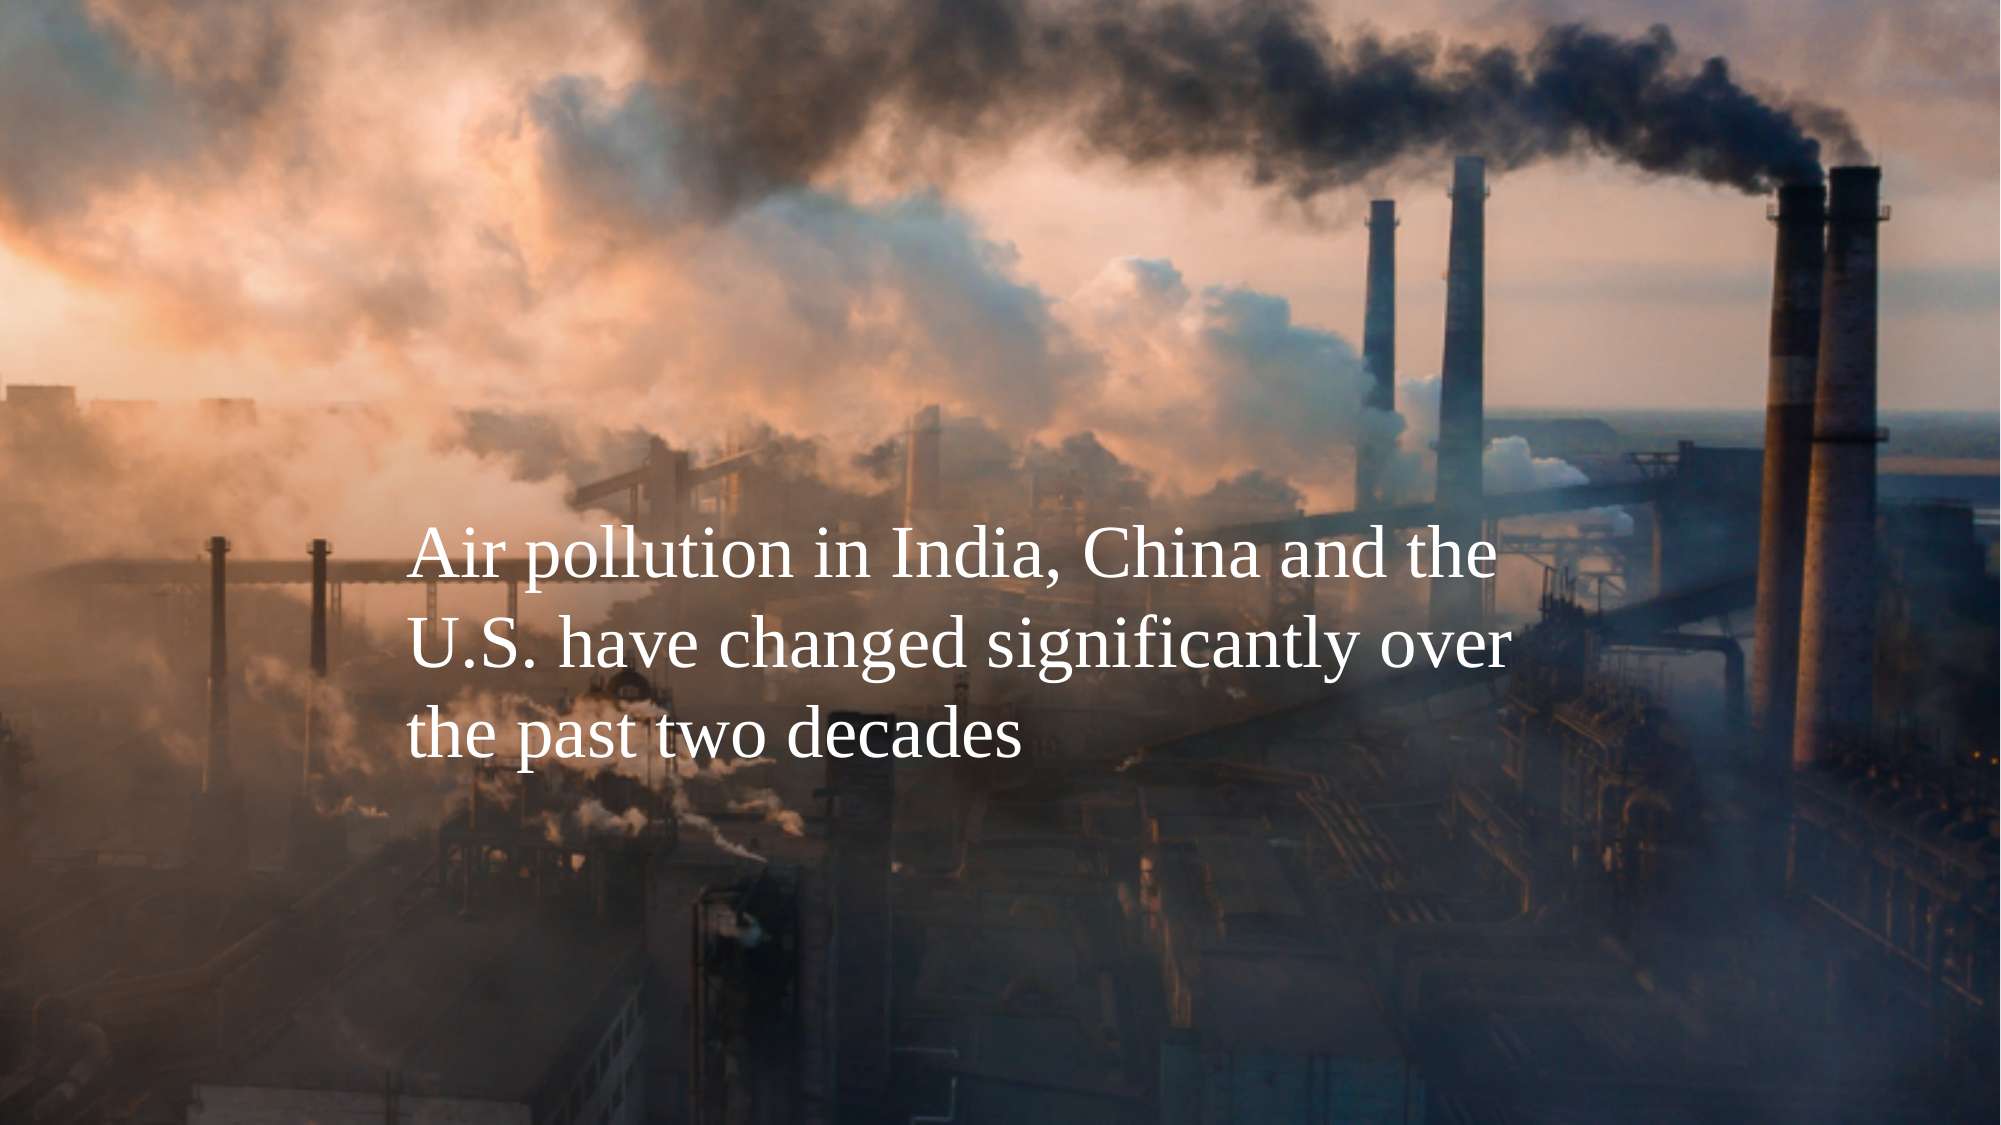

Air pollution in India, China and the U.S. have changed significantly over the past two decades